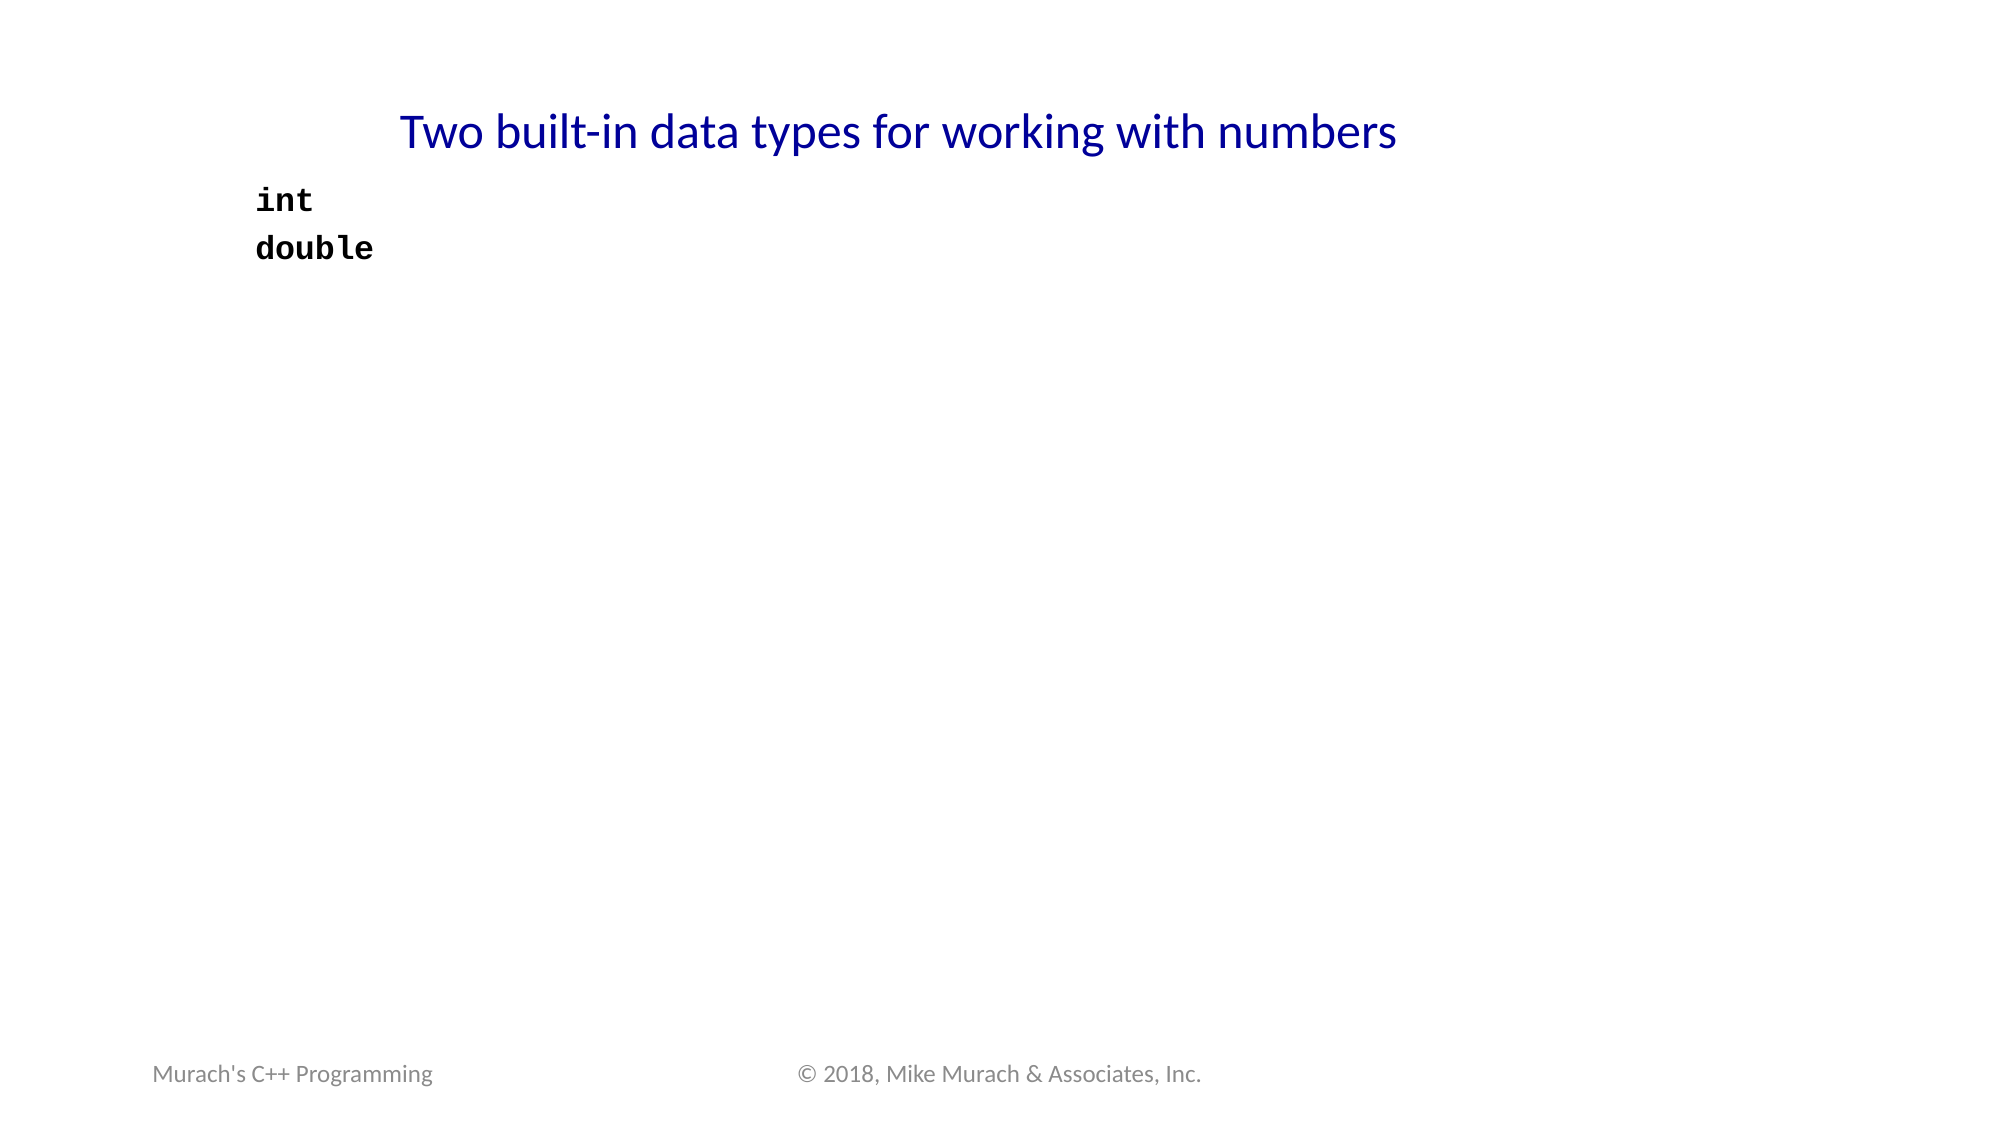

# Two built-in data types for working with numbers
int
double

Murach's C++ Programming
© 2018, Mike Murach & Associates, Inc.

C2, Slide 23